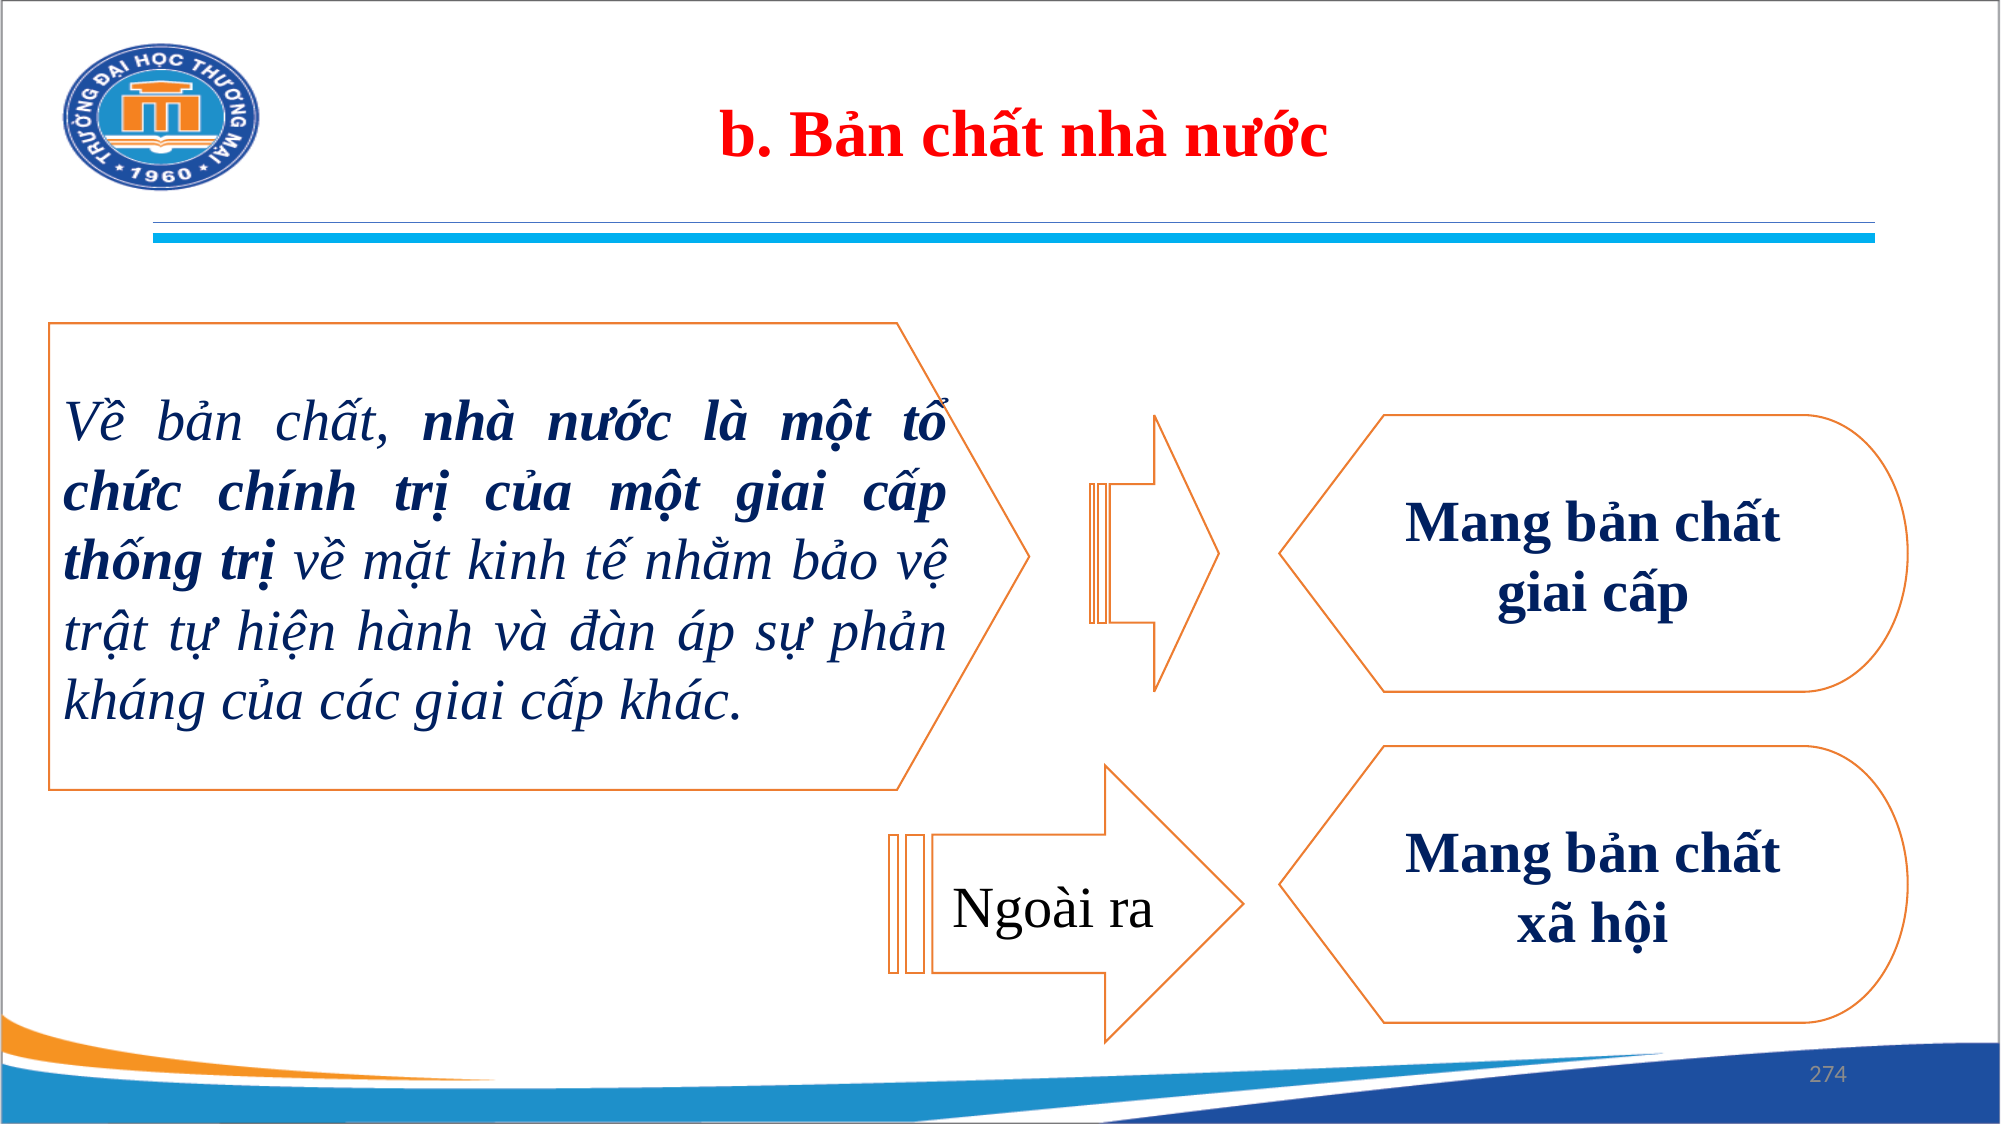

b. Bản chất nhà nước
Về bản chất, nhà nước là một tổ chức chính trị của một giai cấp thống trị về mặt kinh tế nhằm bảo vệ trật tự hiện hành và đàn áp sự phản kháng của các giai cấp khác.

Mang bản chất giai cấp
Mang bản chất xã hội
Ngoài ra
274